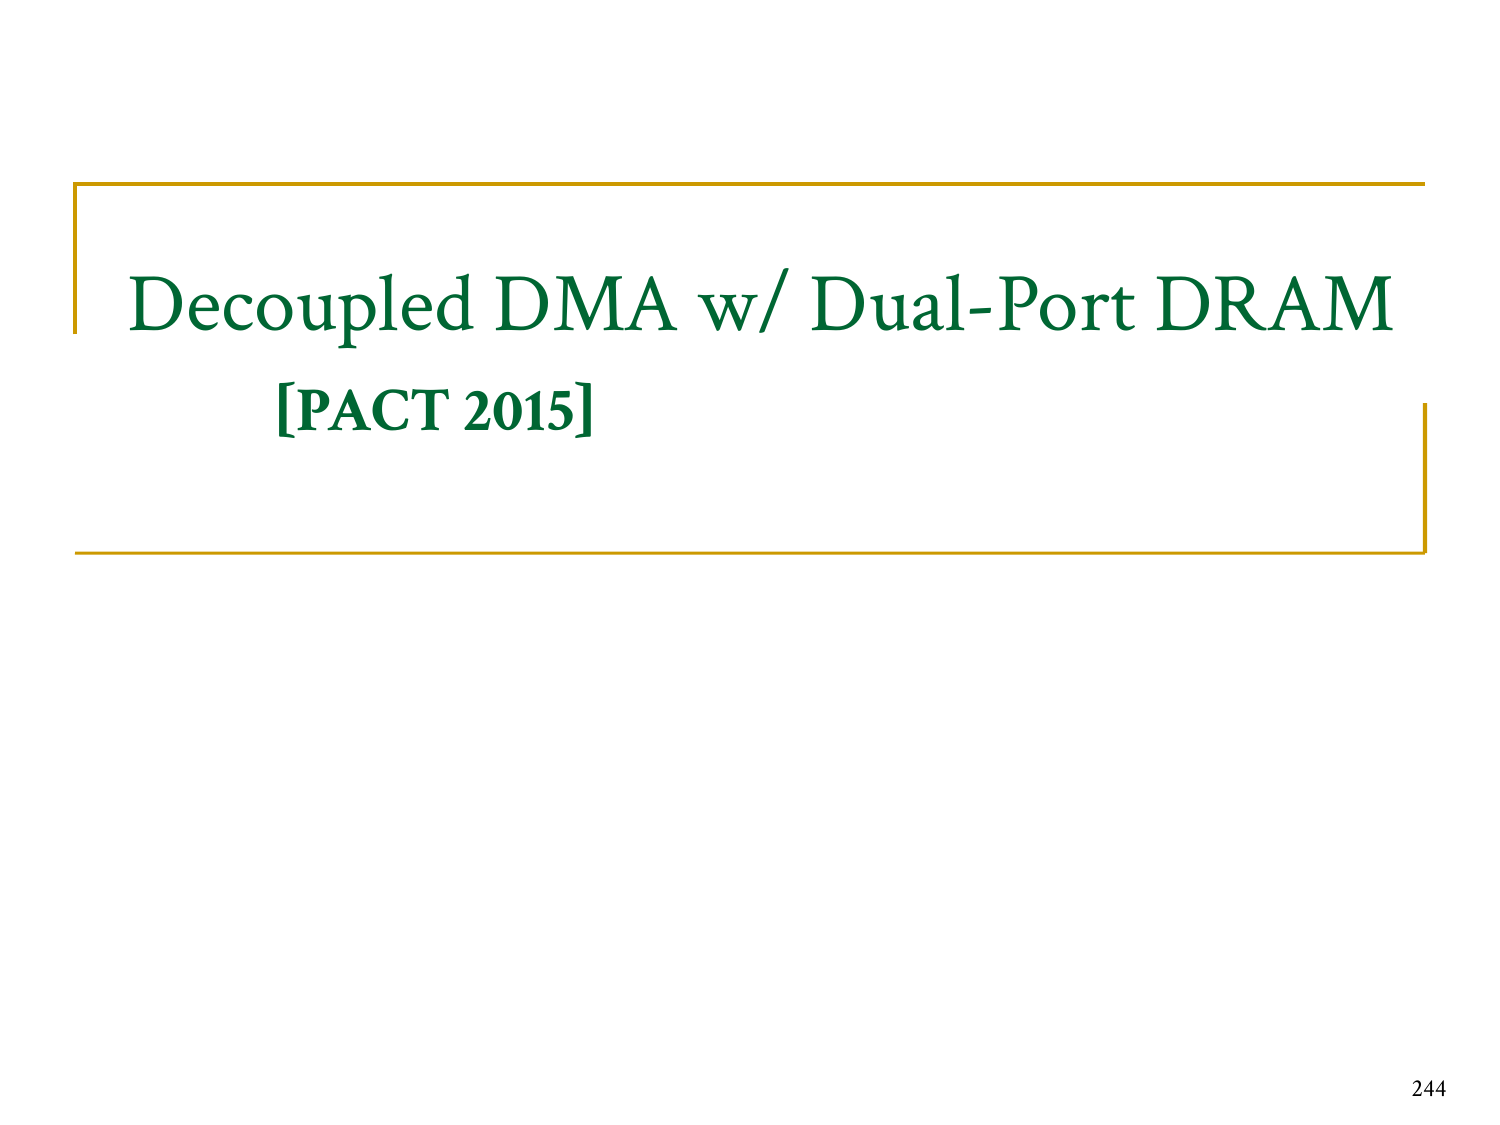

# Decoupled DMA w/ Dual-Port DRAM	[PACT 2015]

244